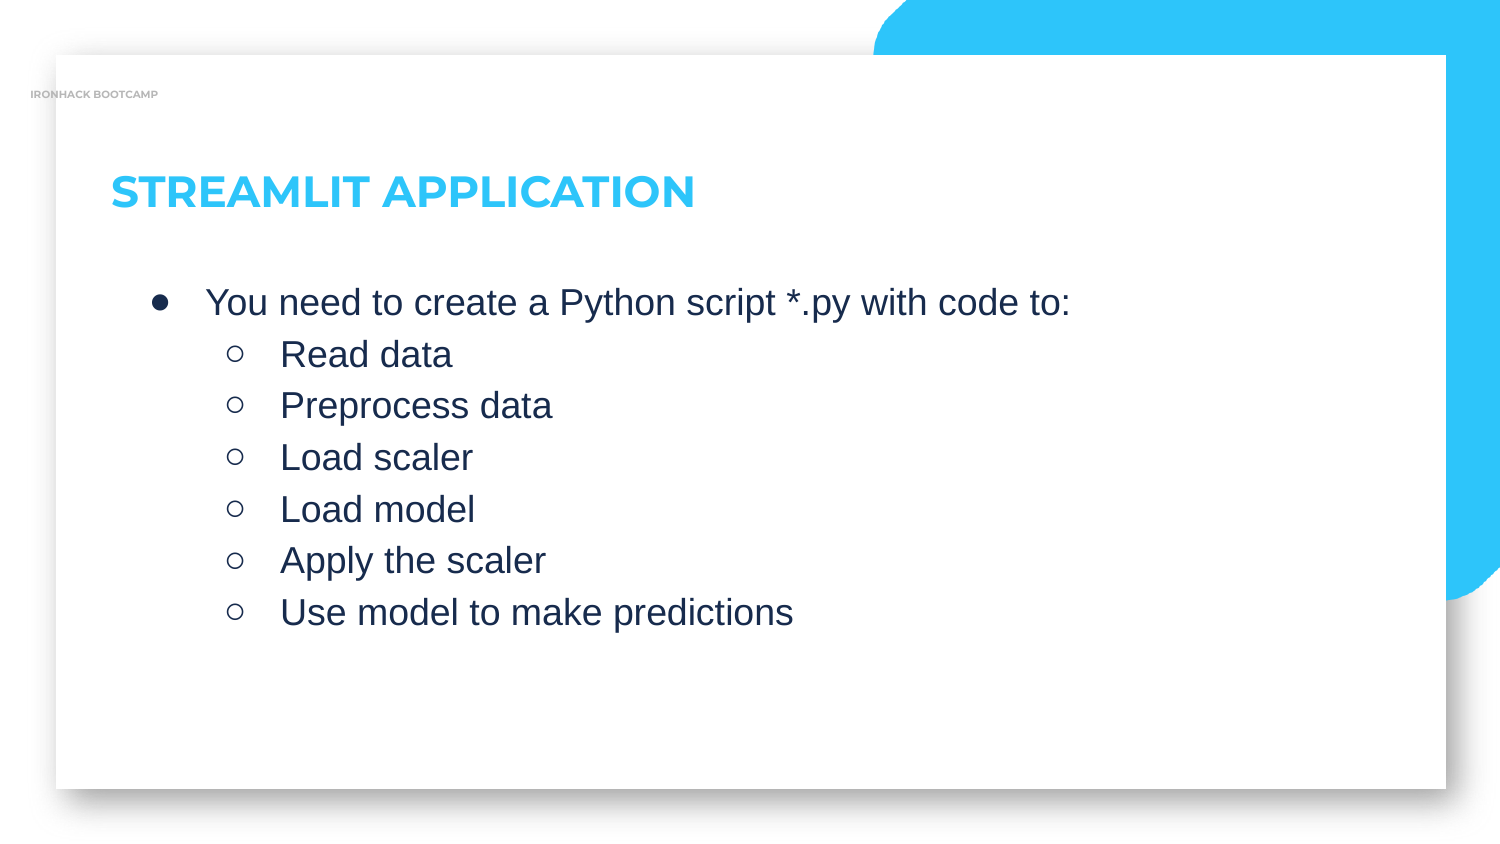

IRONHACK BOOTCAMP
STREAMLIT APPLICATION
You need to create a Python script *.py with code to:
Read data
Preprocess data
Load scaler
Load model
Apply the scaler
Use model to make predictions